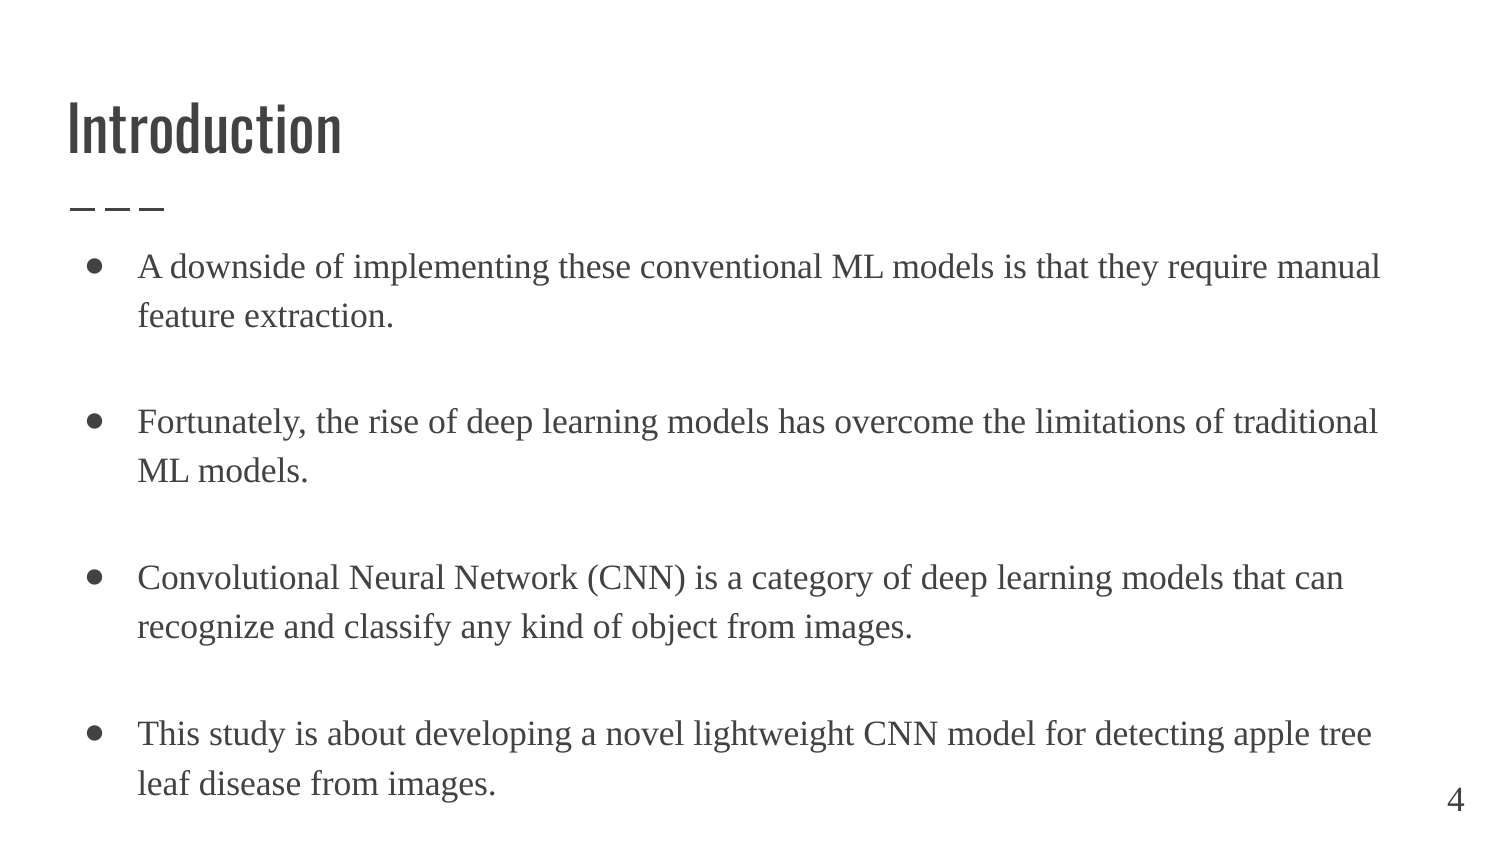

# Introduction
A downside of implementing these conventional ML models is that they require manual feature extraction.

Fortunately, the rise of deep learning models has overcome the limitations of traditional ML models.

Convolutional Neural Network (CNN) is a category of deep learning models that can recognize and classify any kind of object from images.

This study is about developing a novel lightweight CNN model for detecting apple tree leaf disease from images.
4